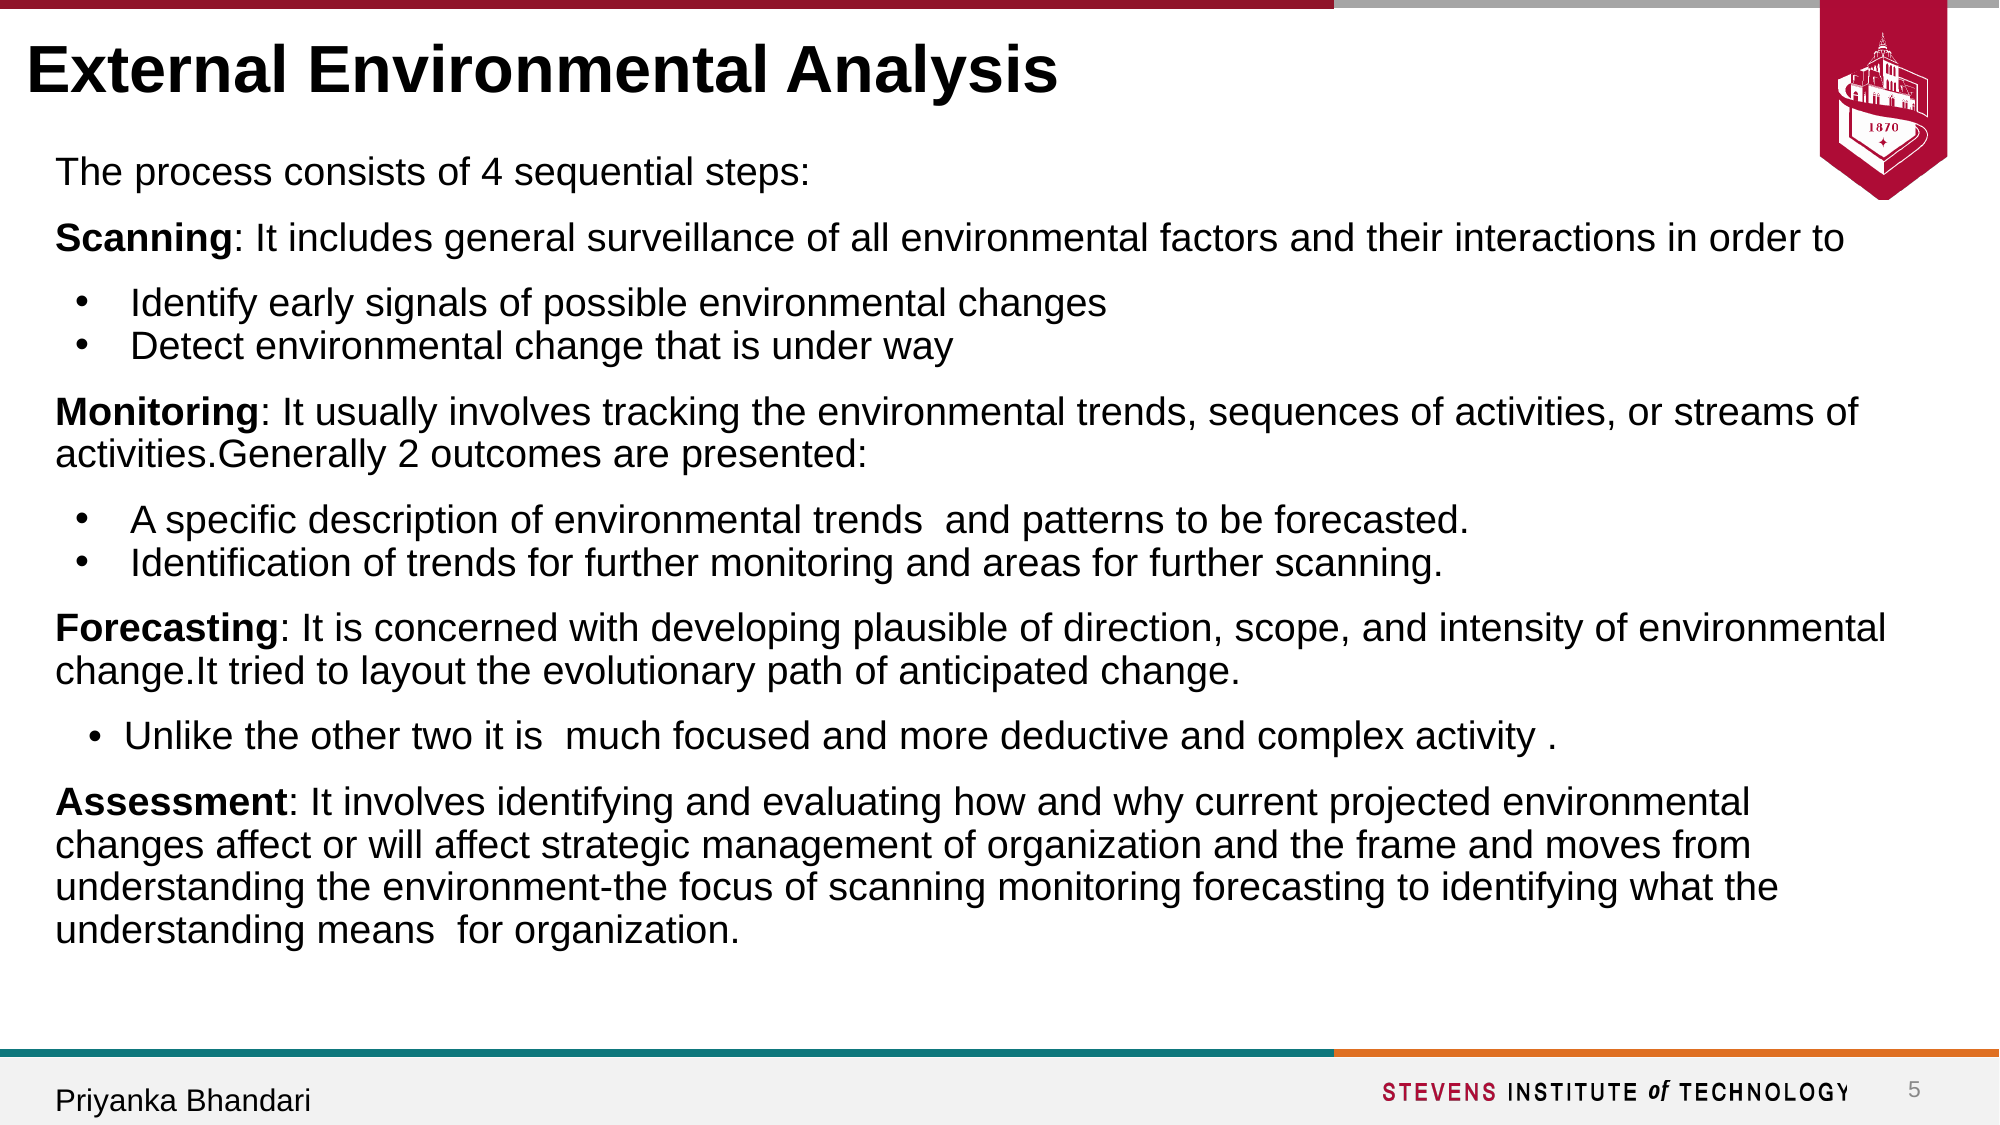

# External Environmental Analysis
The process consists of 4 sequential steps:
Scanning: It includes general surveillance of all environmental factors and their interactions in order to
Identify early signals of possible environmental changes
Detect environmental change that is under way
Monitoring: It usually involves tracking the environmental trends, sequences of activities, or streams of activities.Generally 2 outcomes are presented:
A specific description of environmental trends  and patterns to be forecasted.
Identification of trends for further monitoring and areas for further scanning.
Forecasting: It is concerned with developing plausible of direction, scope, and intensity of environmental change.It tried to layout the evolutionary path of anticipated change.
   •  Unlike the other two it is  much focused and more deductive and complex activity .
Assessment: It involves identifying and evaluating how and why current projected environmental changes affect or will affect strategic management of organization and the frame and moves from understanding the environment-the focus of scanning monitoring forecasting to identifying what the understanding means  for organization.

5

Priyanka Bhandari